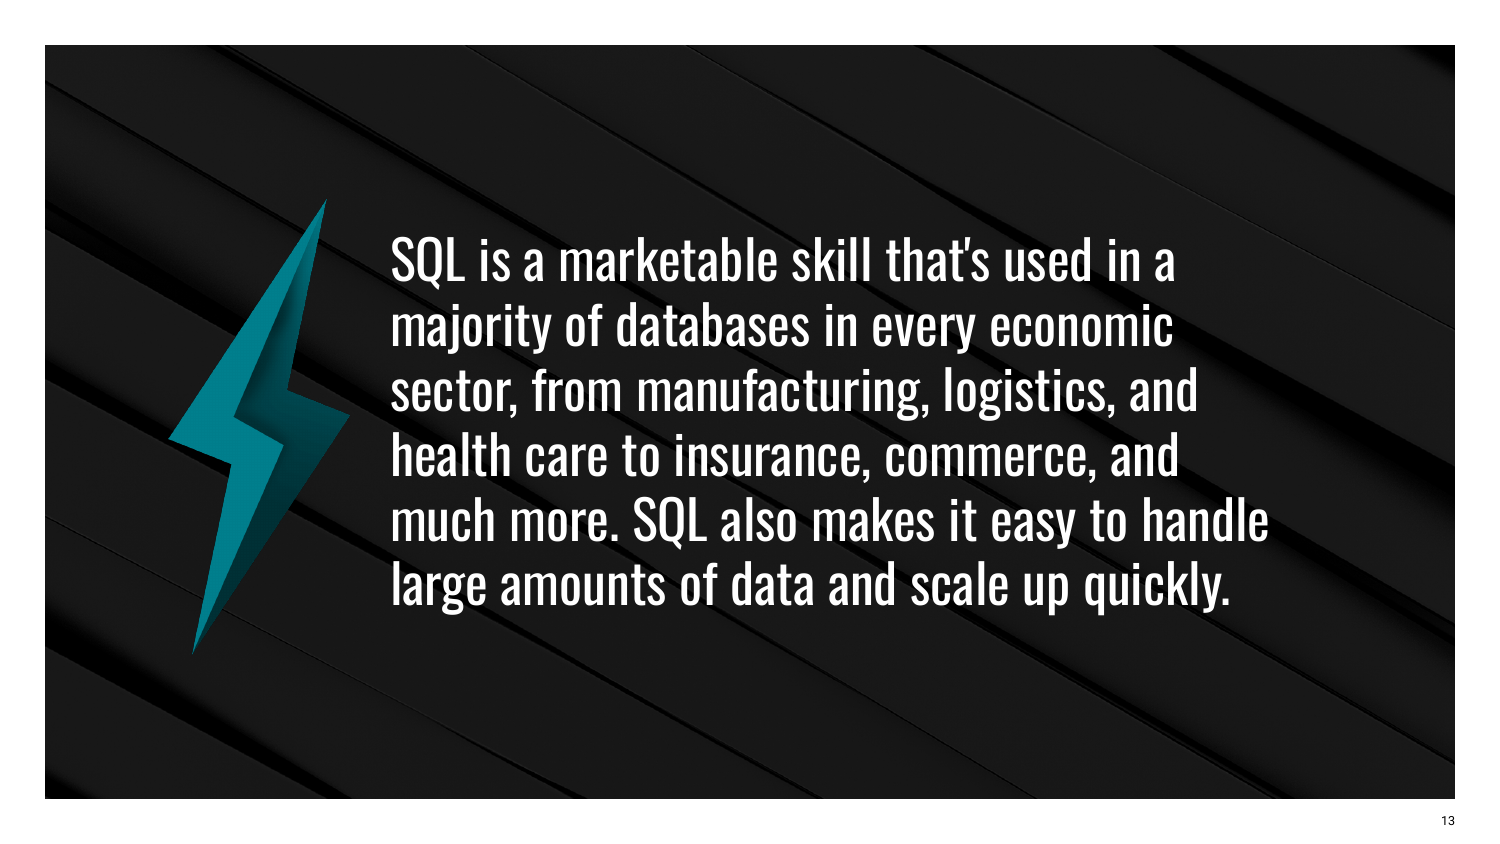

# SQL is a marketable skill that's used in a majority of databases in every economic sector, from manufacturing, logistics, and health care to insurance, commerce, and much more. SQL also makes it easy to handle large amounts of data and scale up quickly.